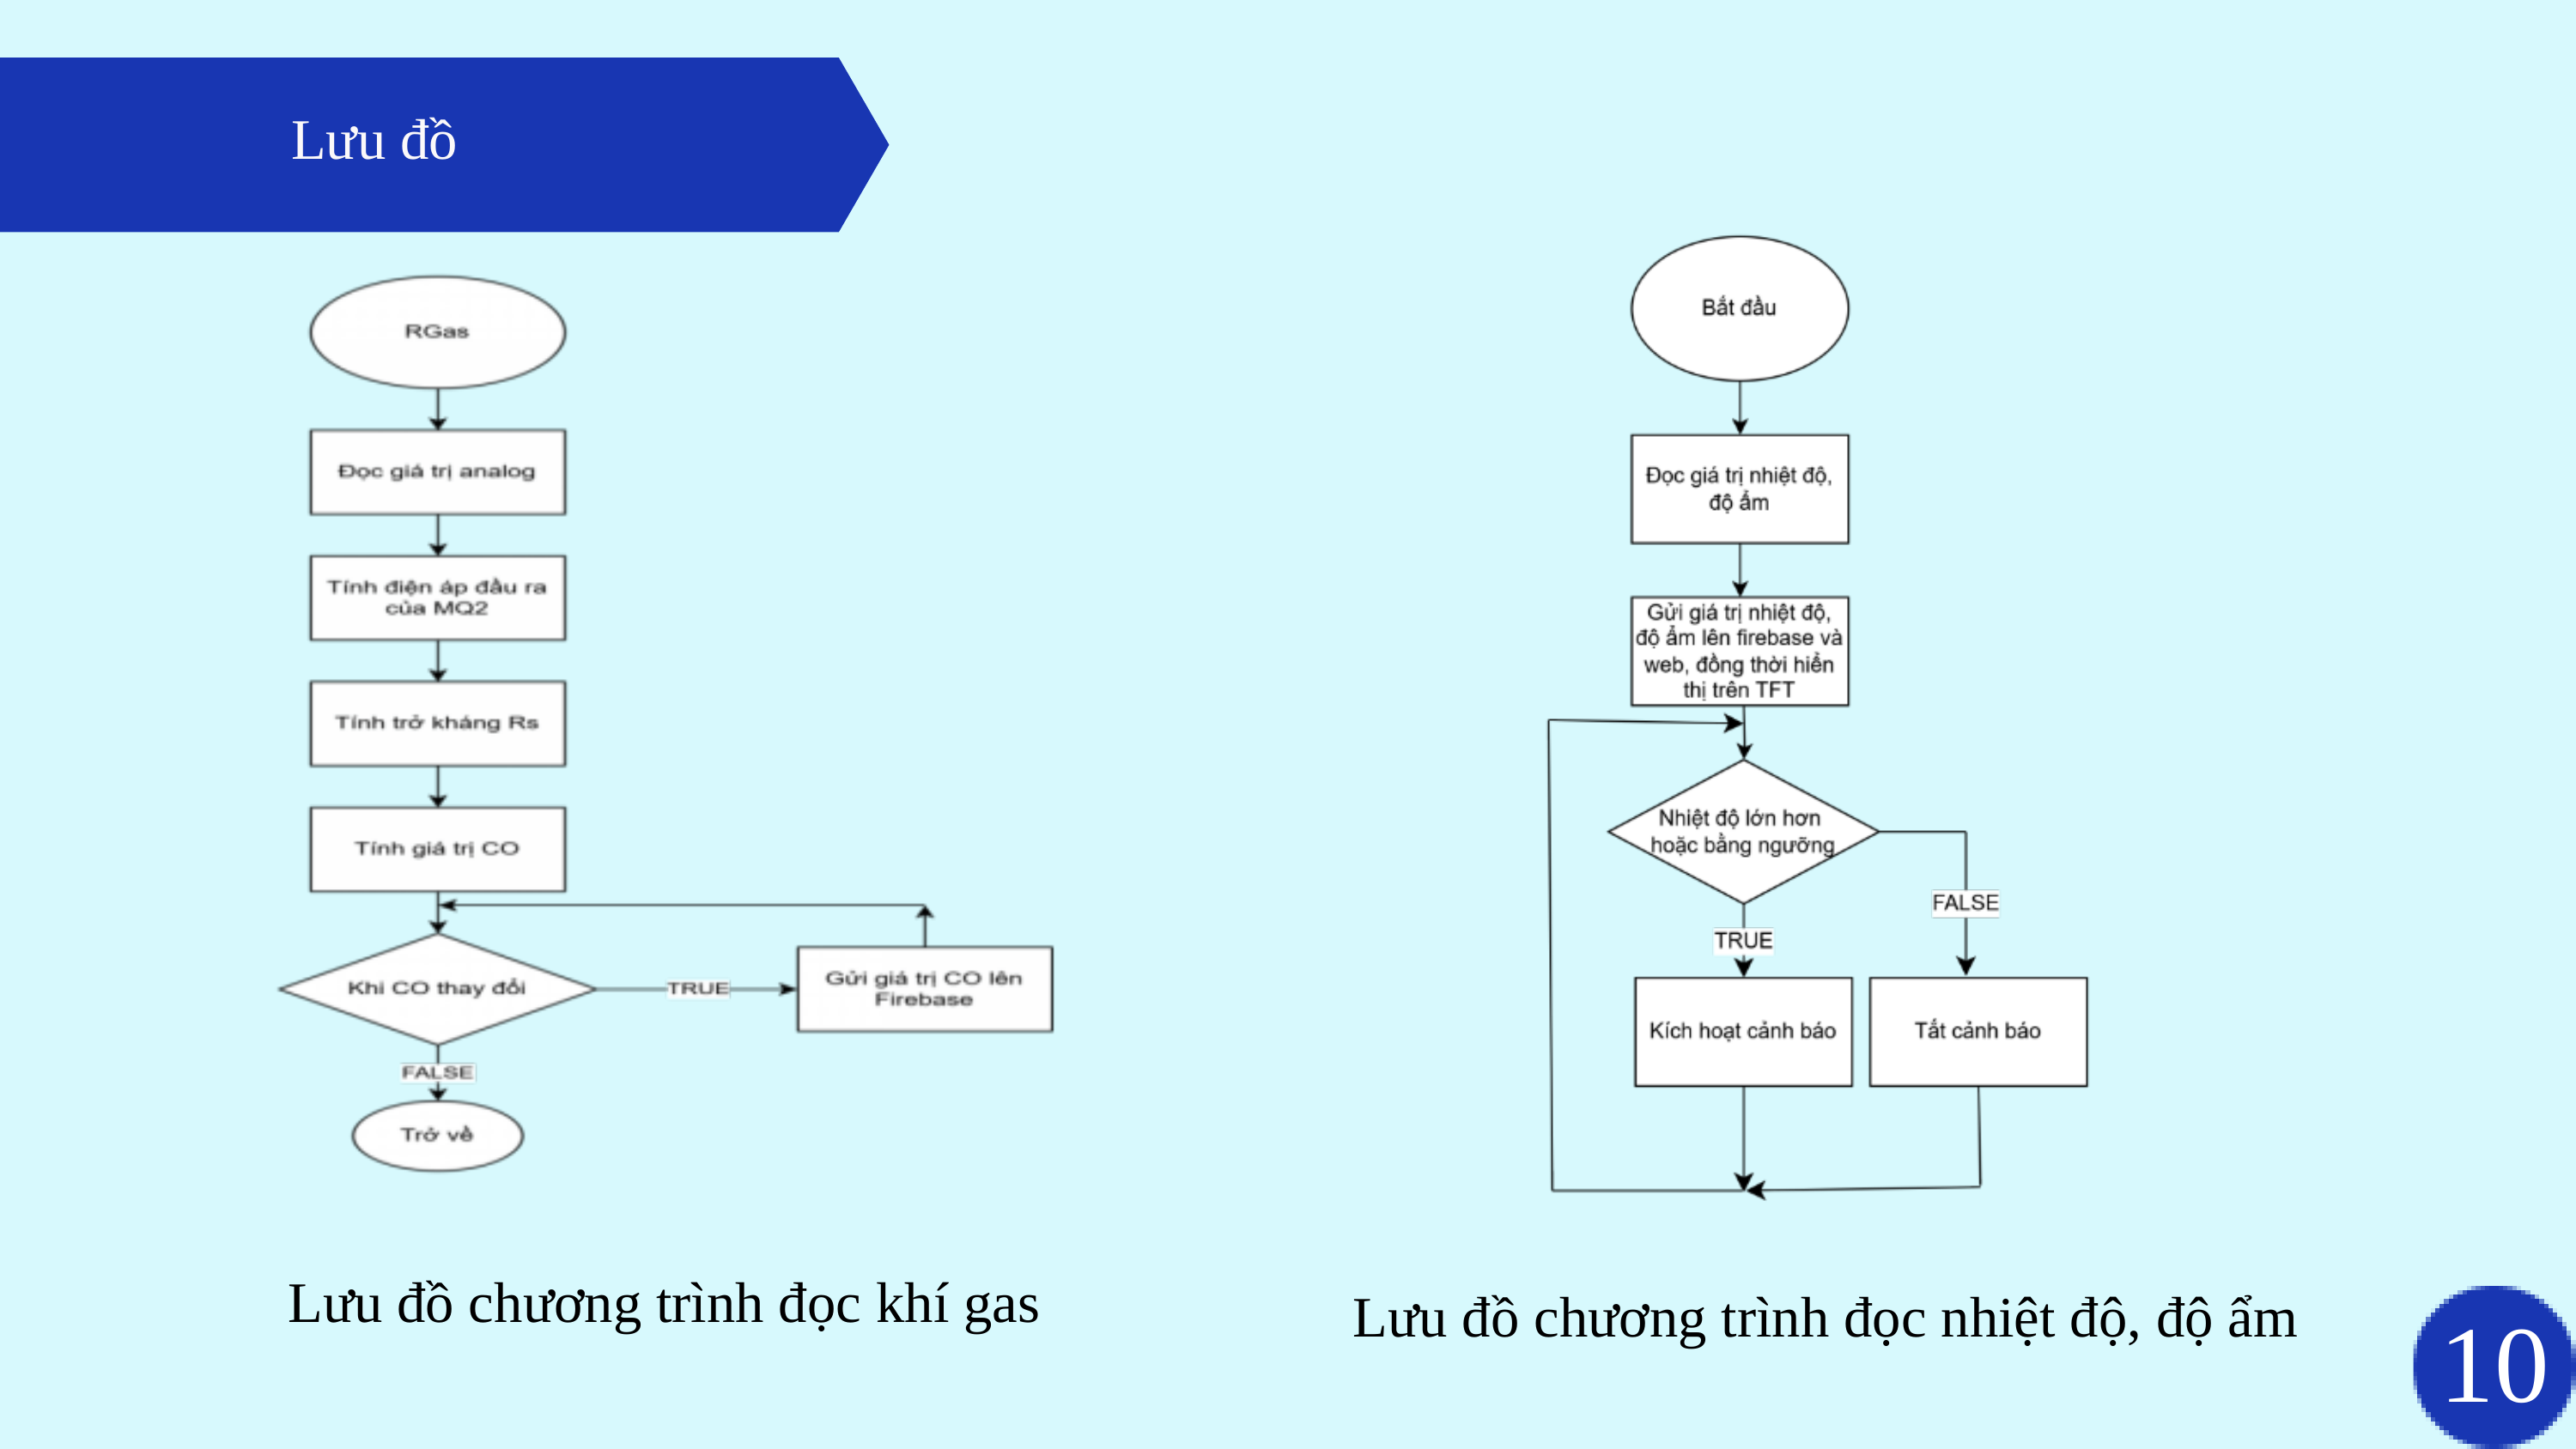

Lưu đồ

 Lưu đồ chương trình đọc khí gas
 Lưu đồ chương trình đọc nhiệt độ, độ ẩm
10